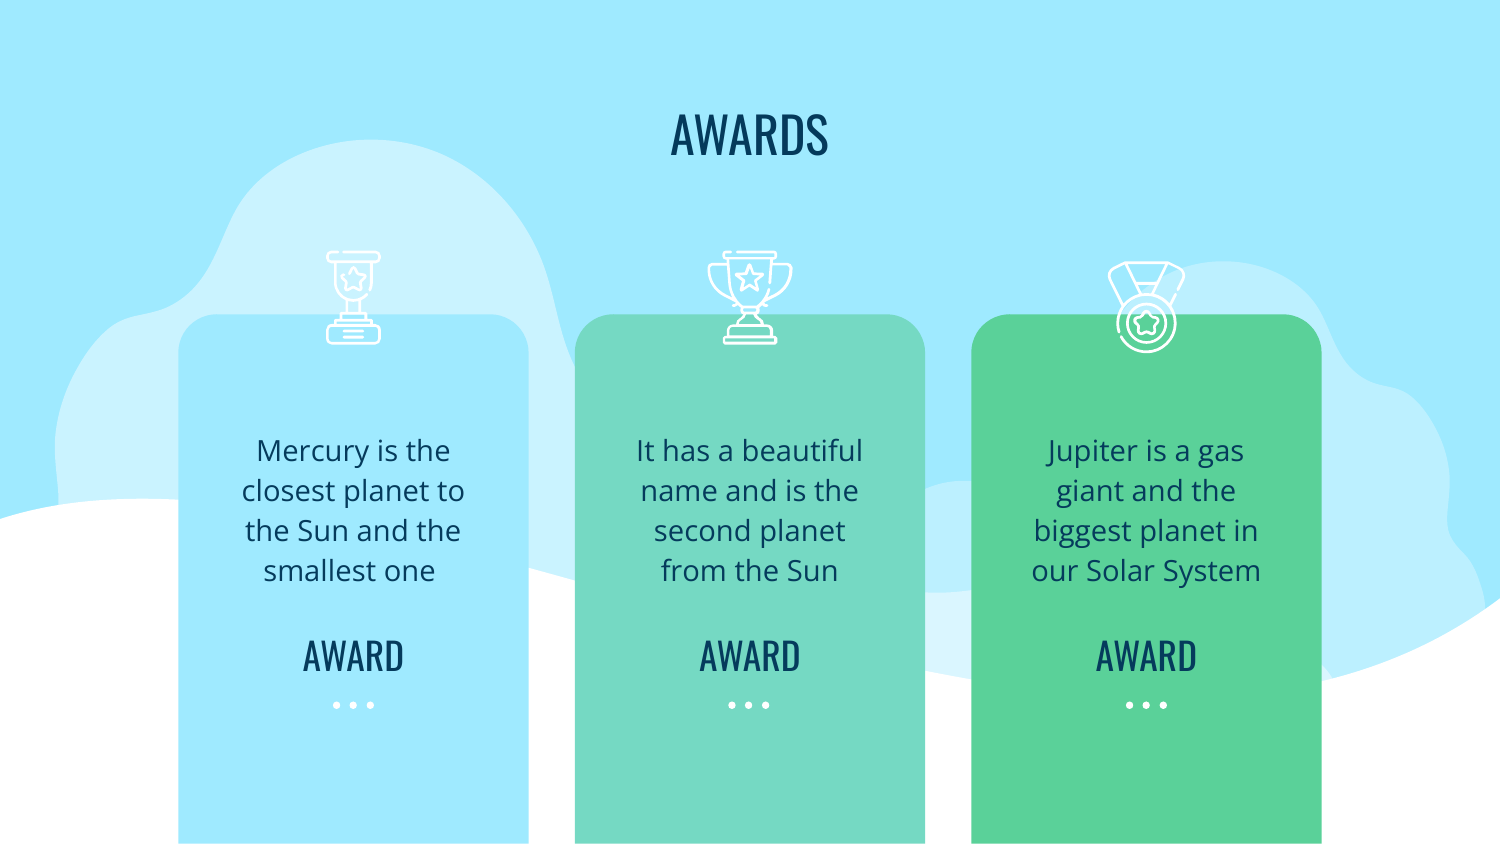

# AWARDS

Mercury is the closest planet to the Sun and the smallest one
It has a beautiful name and is the second planet from the Sun
Jupiter is a gas giant and the biggest planet in our Solar System
AWARD
AWARD
AWARD